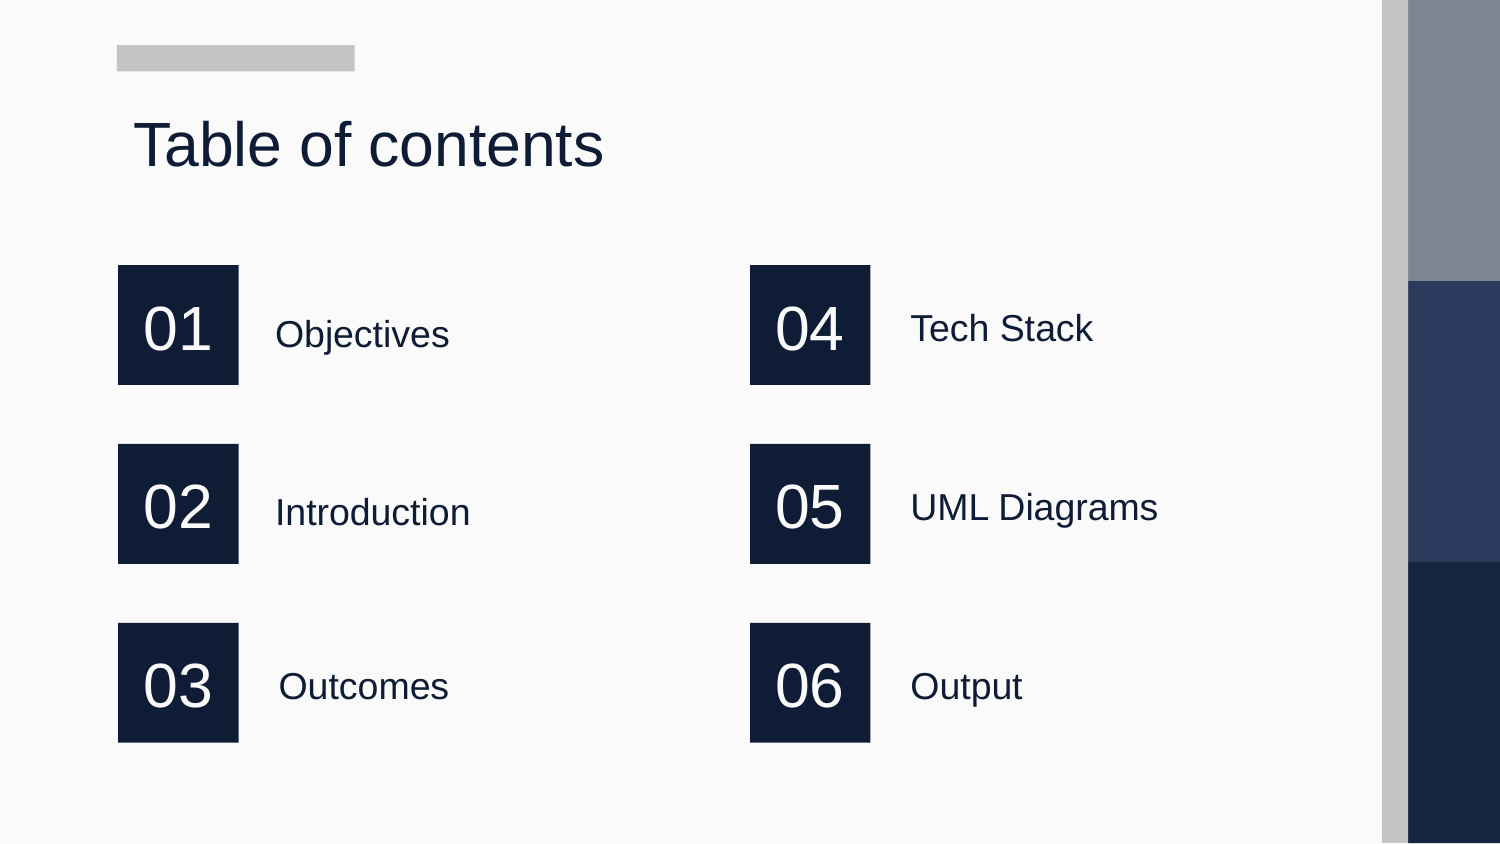

# Table of contents
01
04
Tech Stack
Objectives
02
05
UML Diagrams
Introduction
03
06
Outcomes
Output